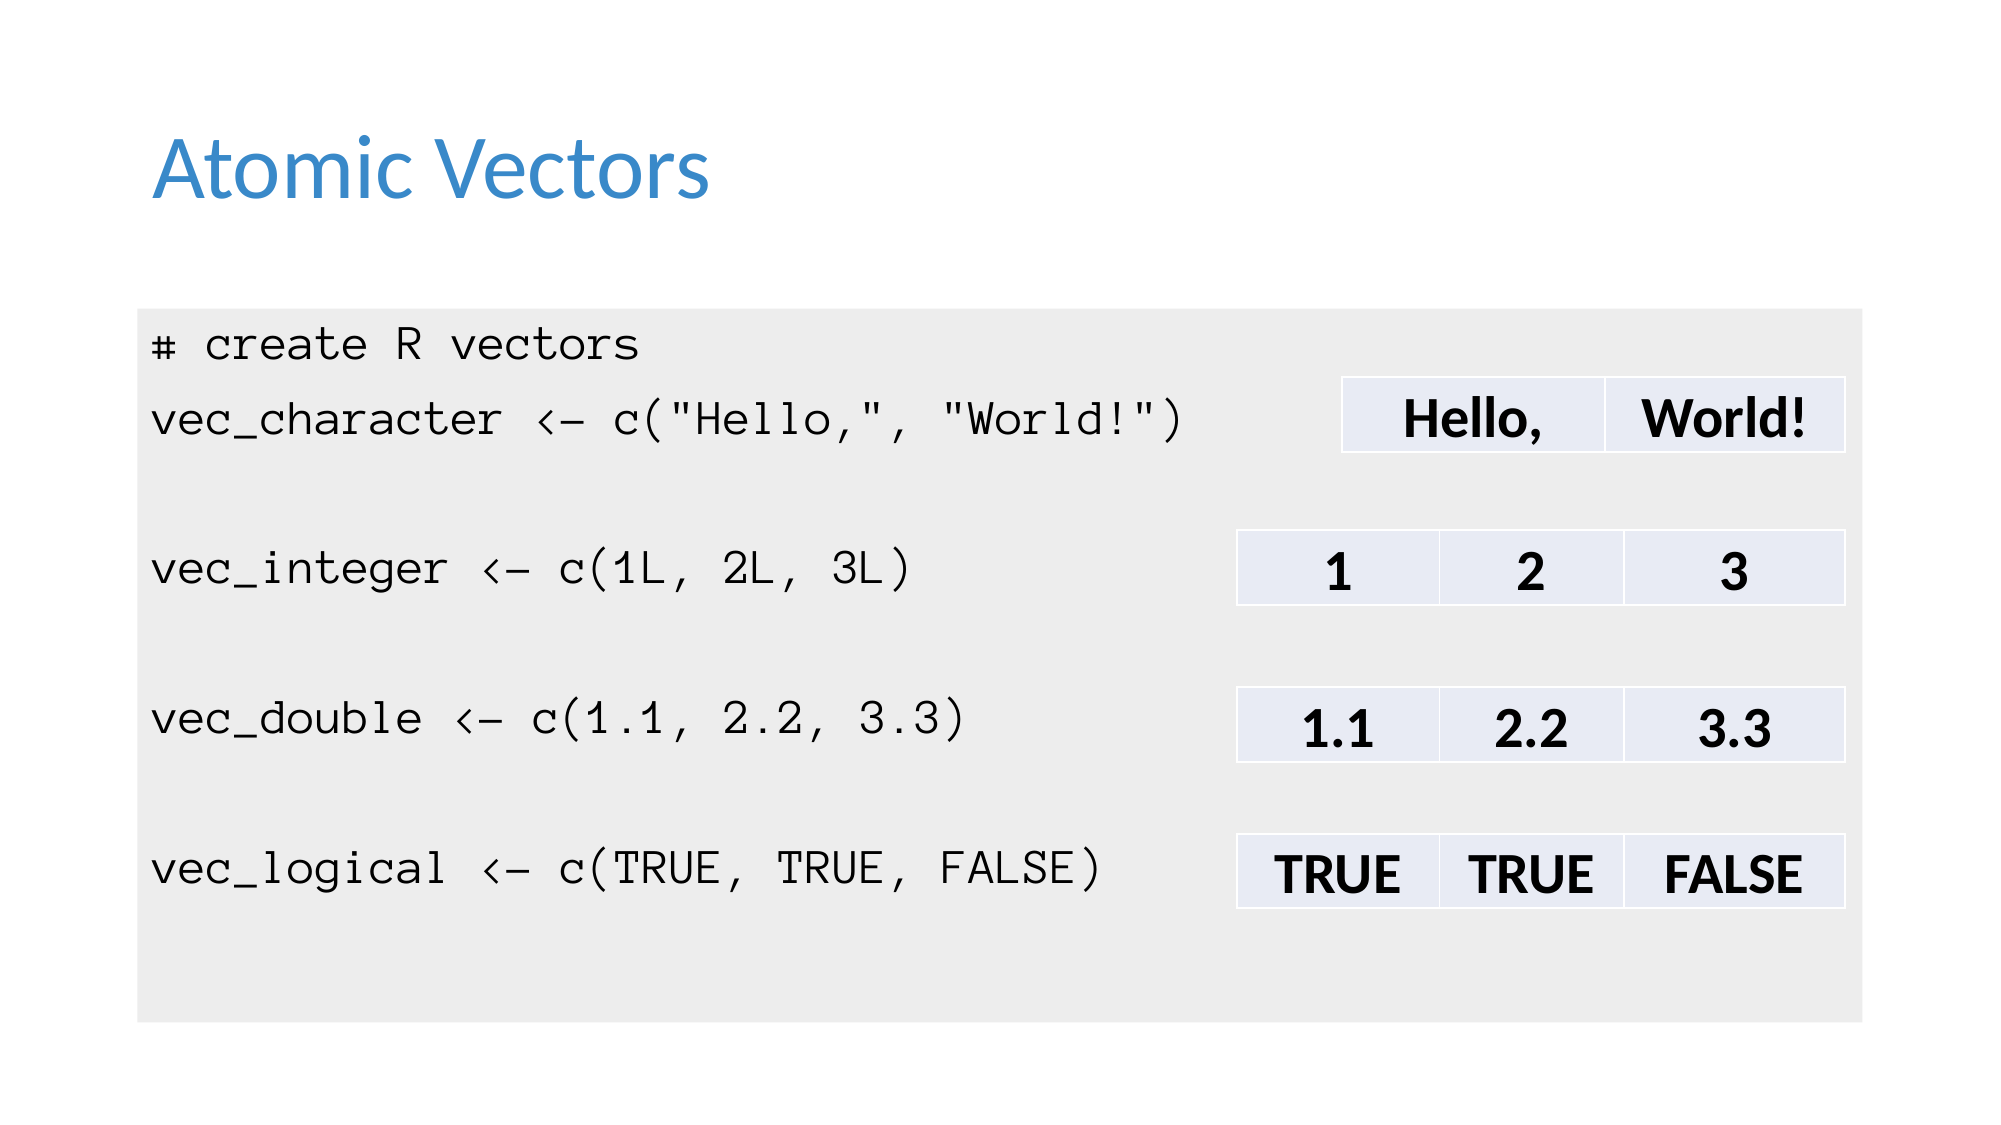

# Atomic Vectors
# create R vectors
vec_character <- c("Hello,", "World!")

vec_integer <- c(1L, 2L, 3L)

vec_double <- c(1.1, 2.2, 3.3)

vec_logical <- c(TRUE, TRUE, FALSE)
| Hello, | World! |
| --- | --- |
| 1 | 2 | 3 |
| --- | --- | --- |
| 1.1 | 2.2 | 3.3 |
| --- | --- | --- |
| TRUE | TRUE | FALSE |
| --- | --- | --- |